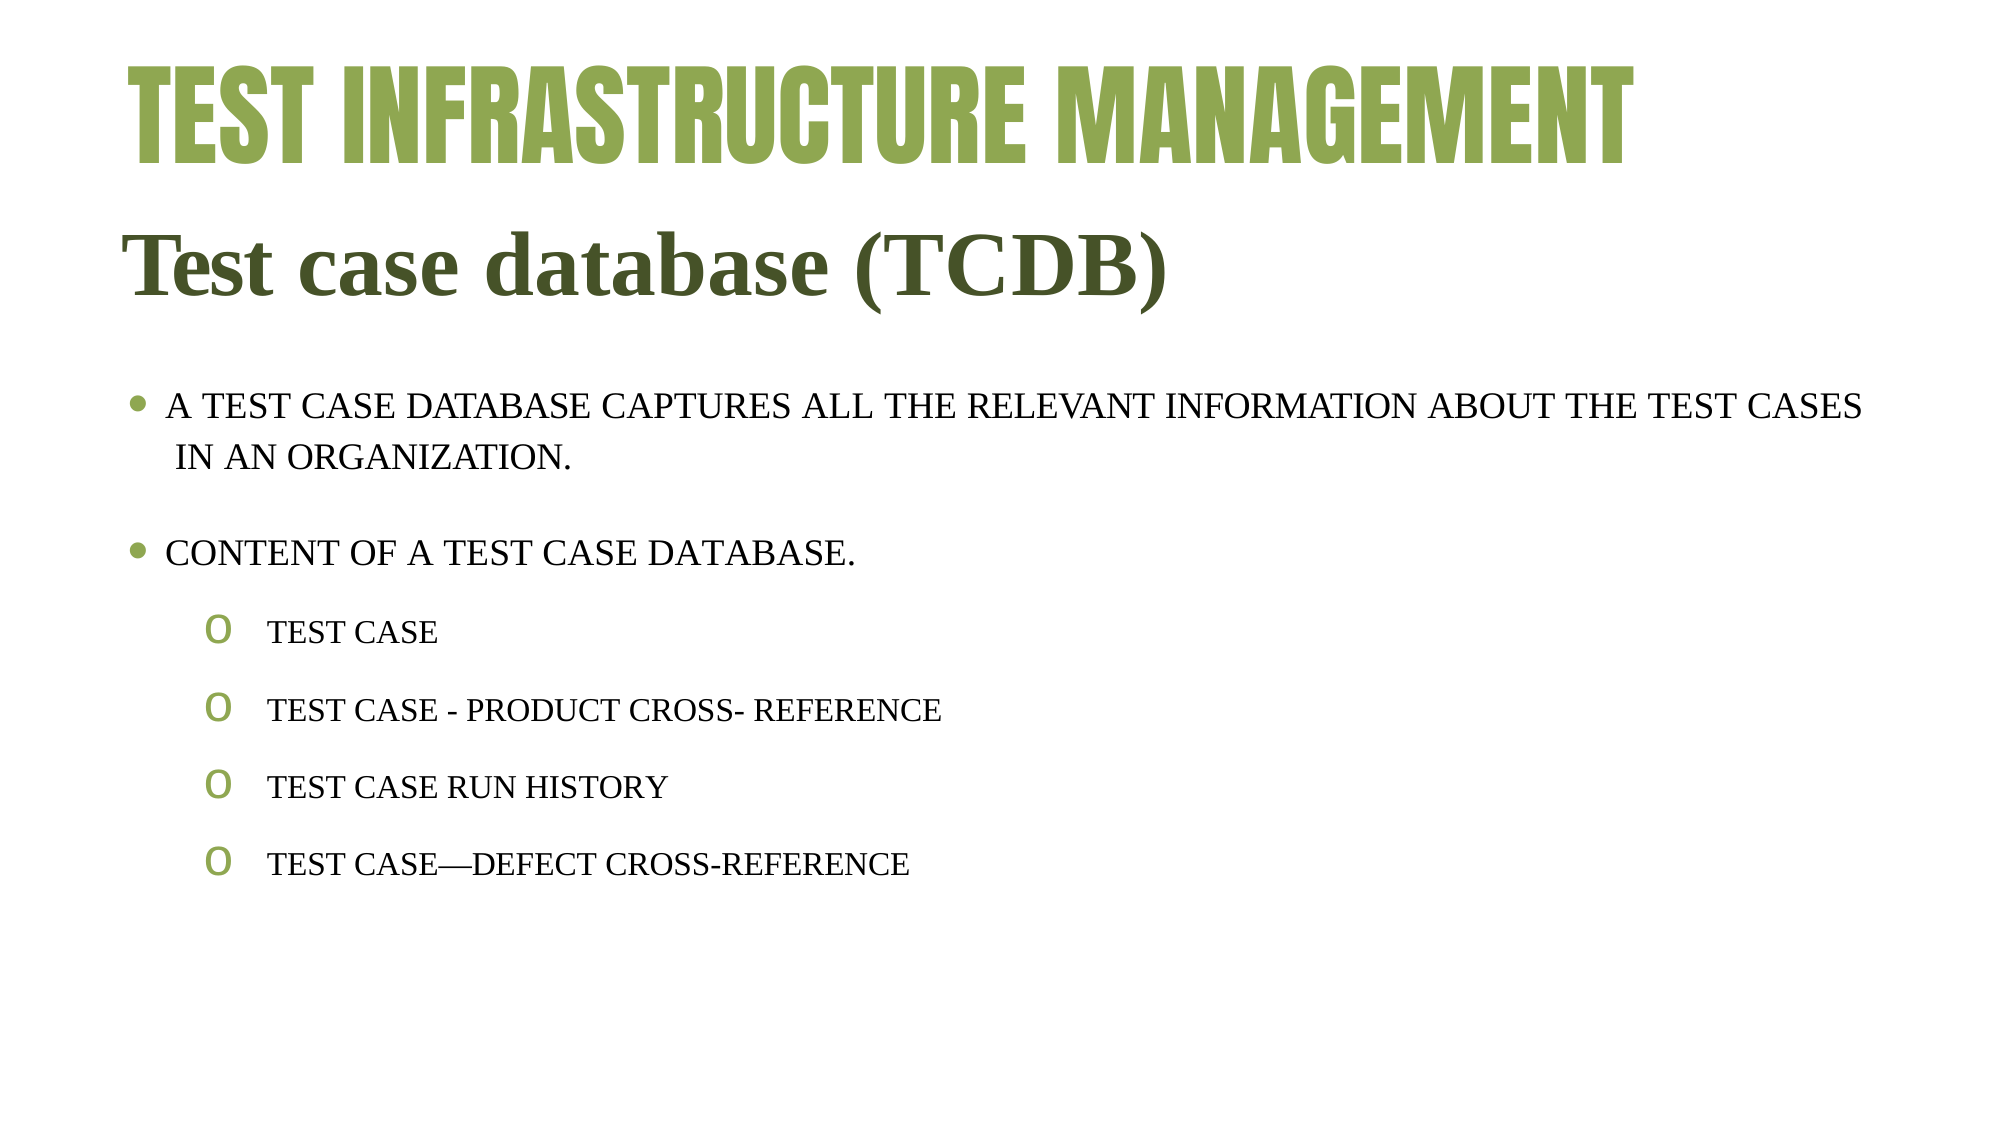

# TEST INFRASTRUCTURE MANAGEMENT
Test case database (TCDB)
A TEST CASE DATABASE CAPTURES ALL THE RELEVANT INFORMATION ABOUT THE TEST CASES  IN AN ORGANIZATION.

CONTENT OF A TEST CASE DATABASE.
o TEST CASE
o TEST CASE - PRODUCT CROSS- REFERENCE
o TEST CASE RUN HISTORY
o TEST CASE—DEFECT CROSS-REFERENCE
TEST PLANNING, MANAGEMENT, EXECUTION, AND REPORTING
PSG COLLEGE OF TECHNOLOGY